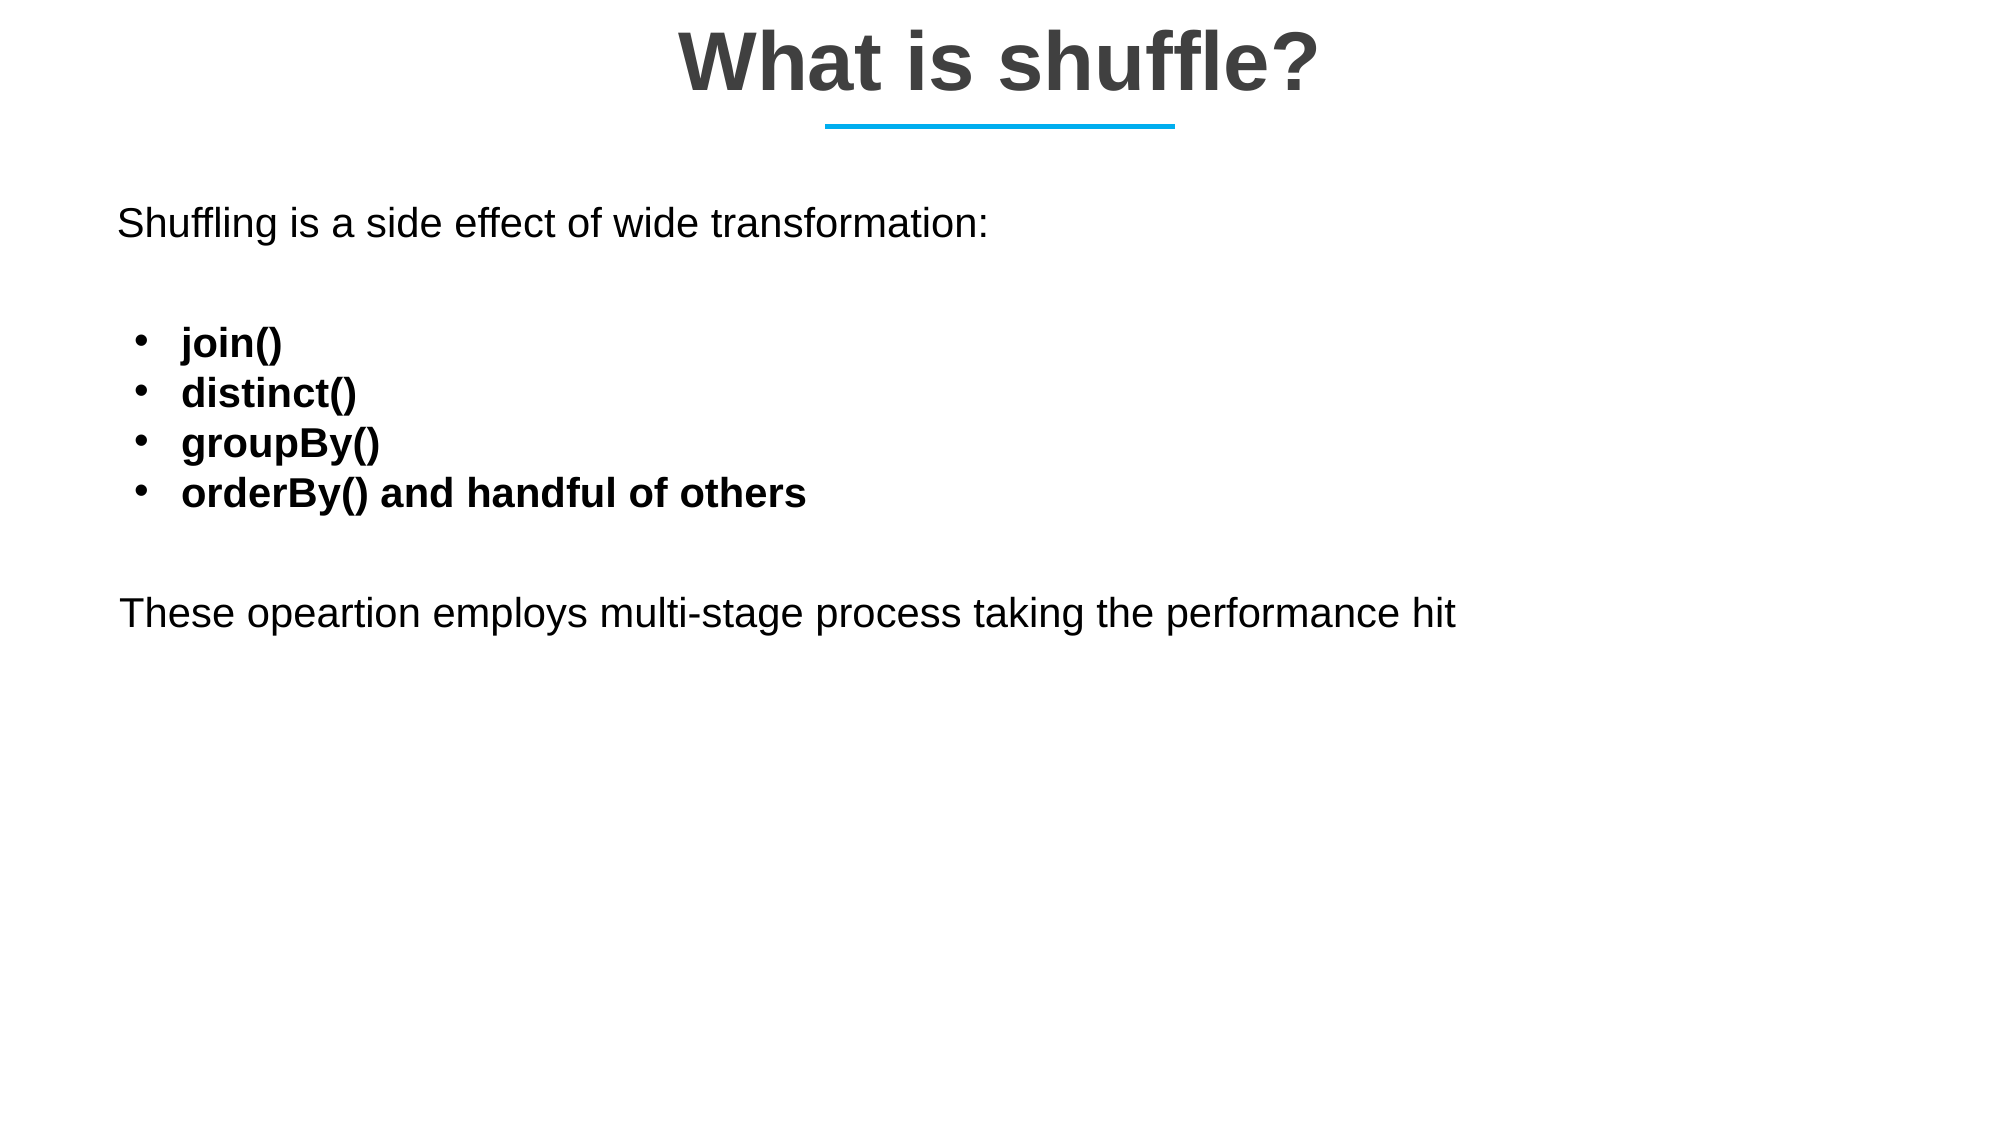

What is shuffle?
Shuffling is a side effect of wide transformation:
join()
distinct()
groupBy()
orderBy() and handful of others
These opeartion employs multi-stage process taking the performance hit